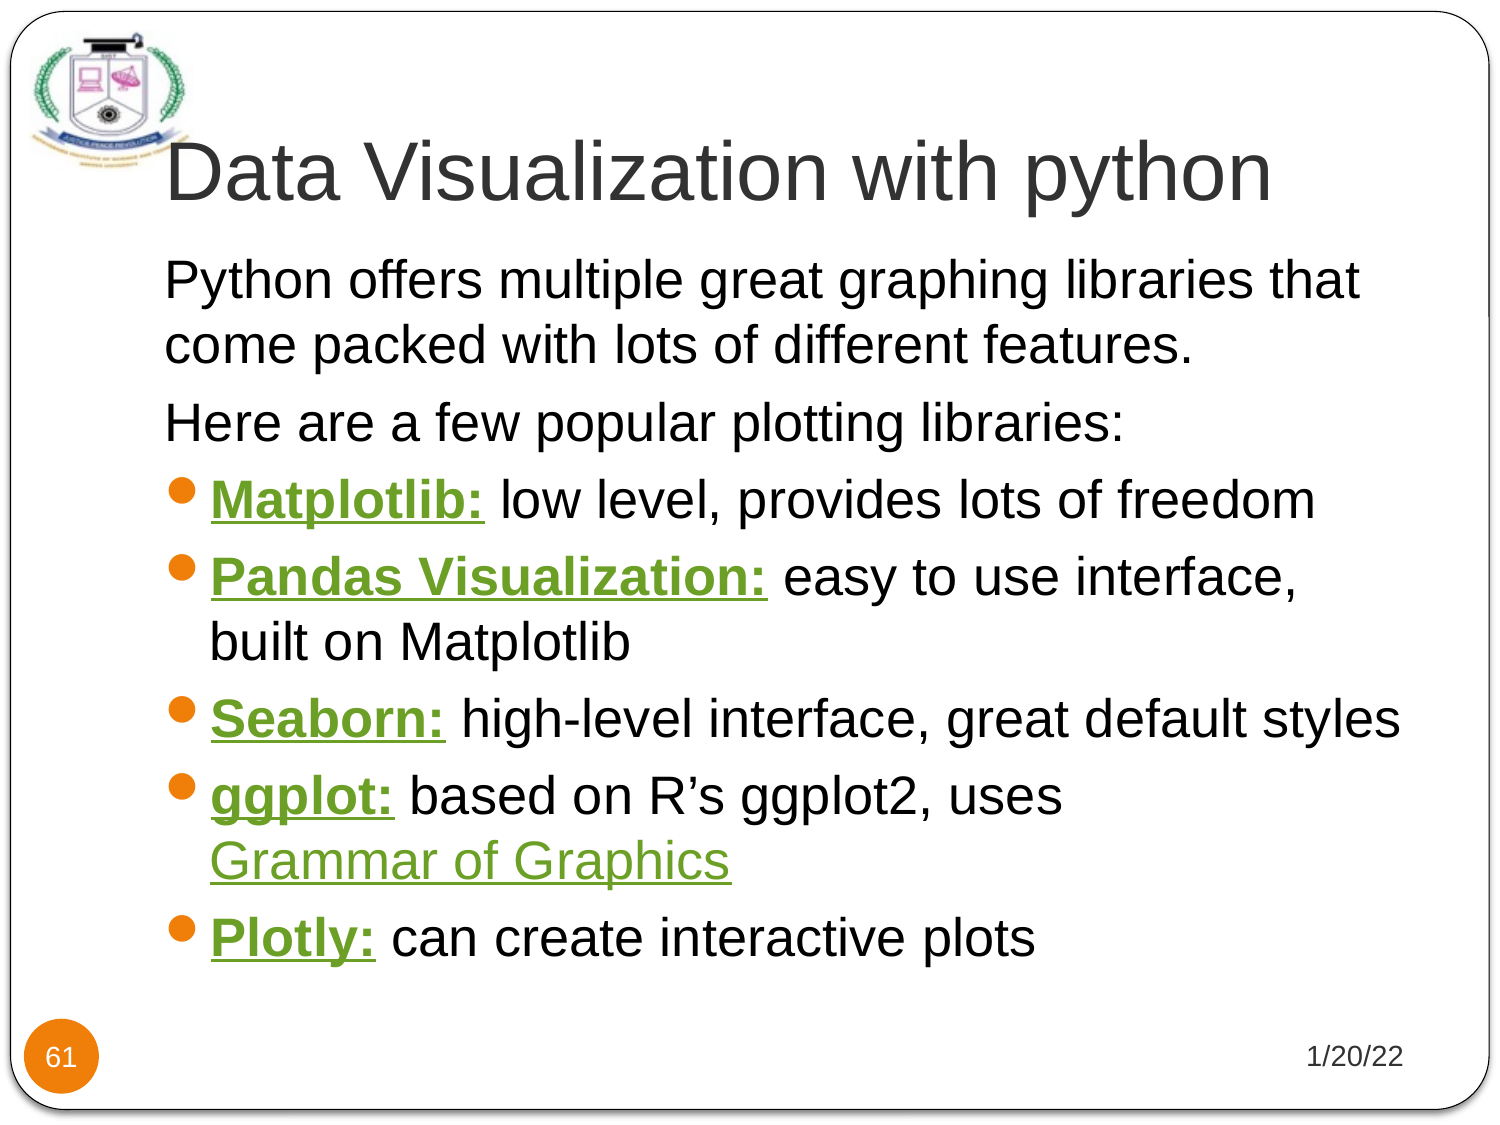

# Data Visualization with python
Python offers multiple great graphing libraries that come packed with lots of different features.
Here are a few popular plotting libraries:
Matplotlib: low level, provides lots of freedom
Pandas Visualization: easy to use interface, built on Matplotlib
Seaborn: high-level interface, great default styles
ggplot: based on R’s ggplot2, uses Grammar of Graphics
Plotly: can create interactive plots

1/20/22
61